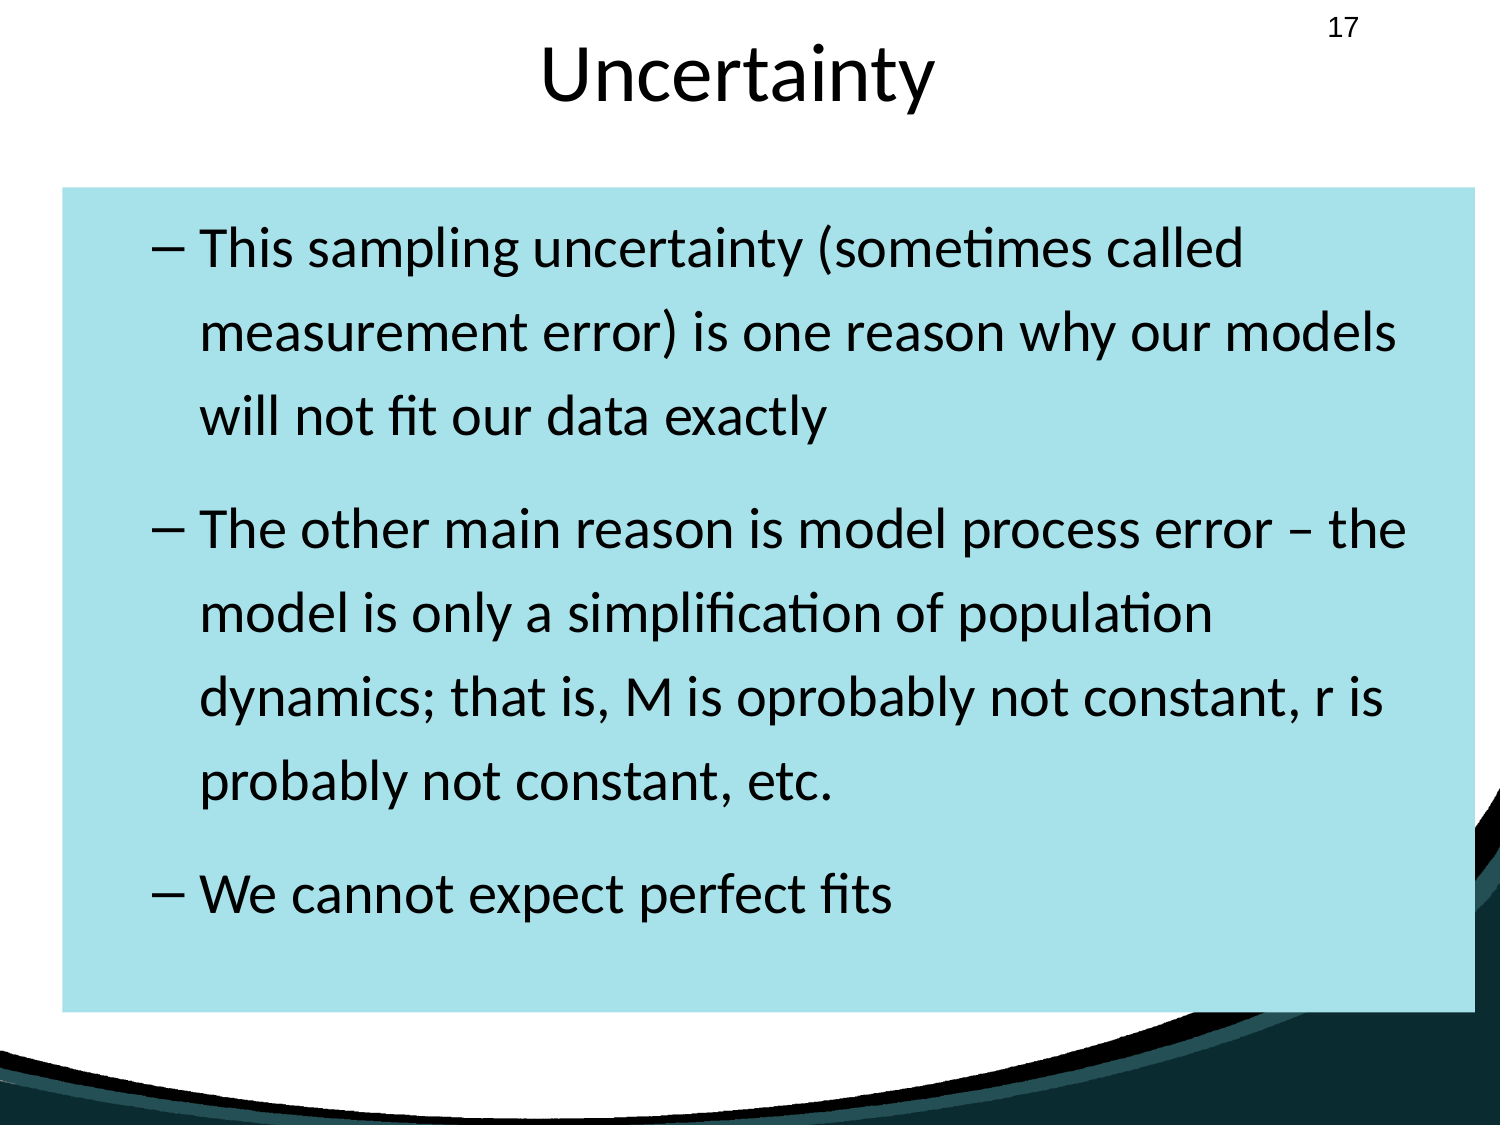

# Uncertainty
This sampling uncertainty (sometimes called measurement error) is one reason why our models will not fit our data exactly
The other main reason is model process error – the model is only a simplification of population dynamics; that is, M is oprobably not constant, r is probably not constant, etc.
We cannot expect perfect fits